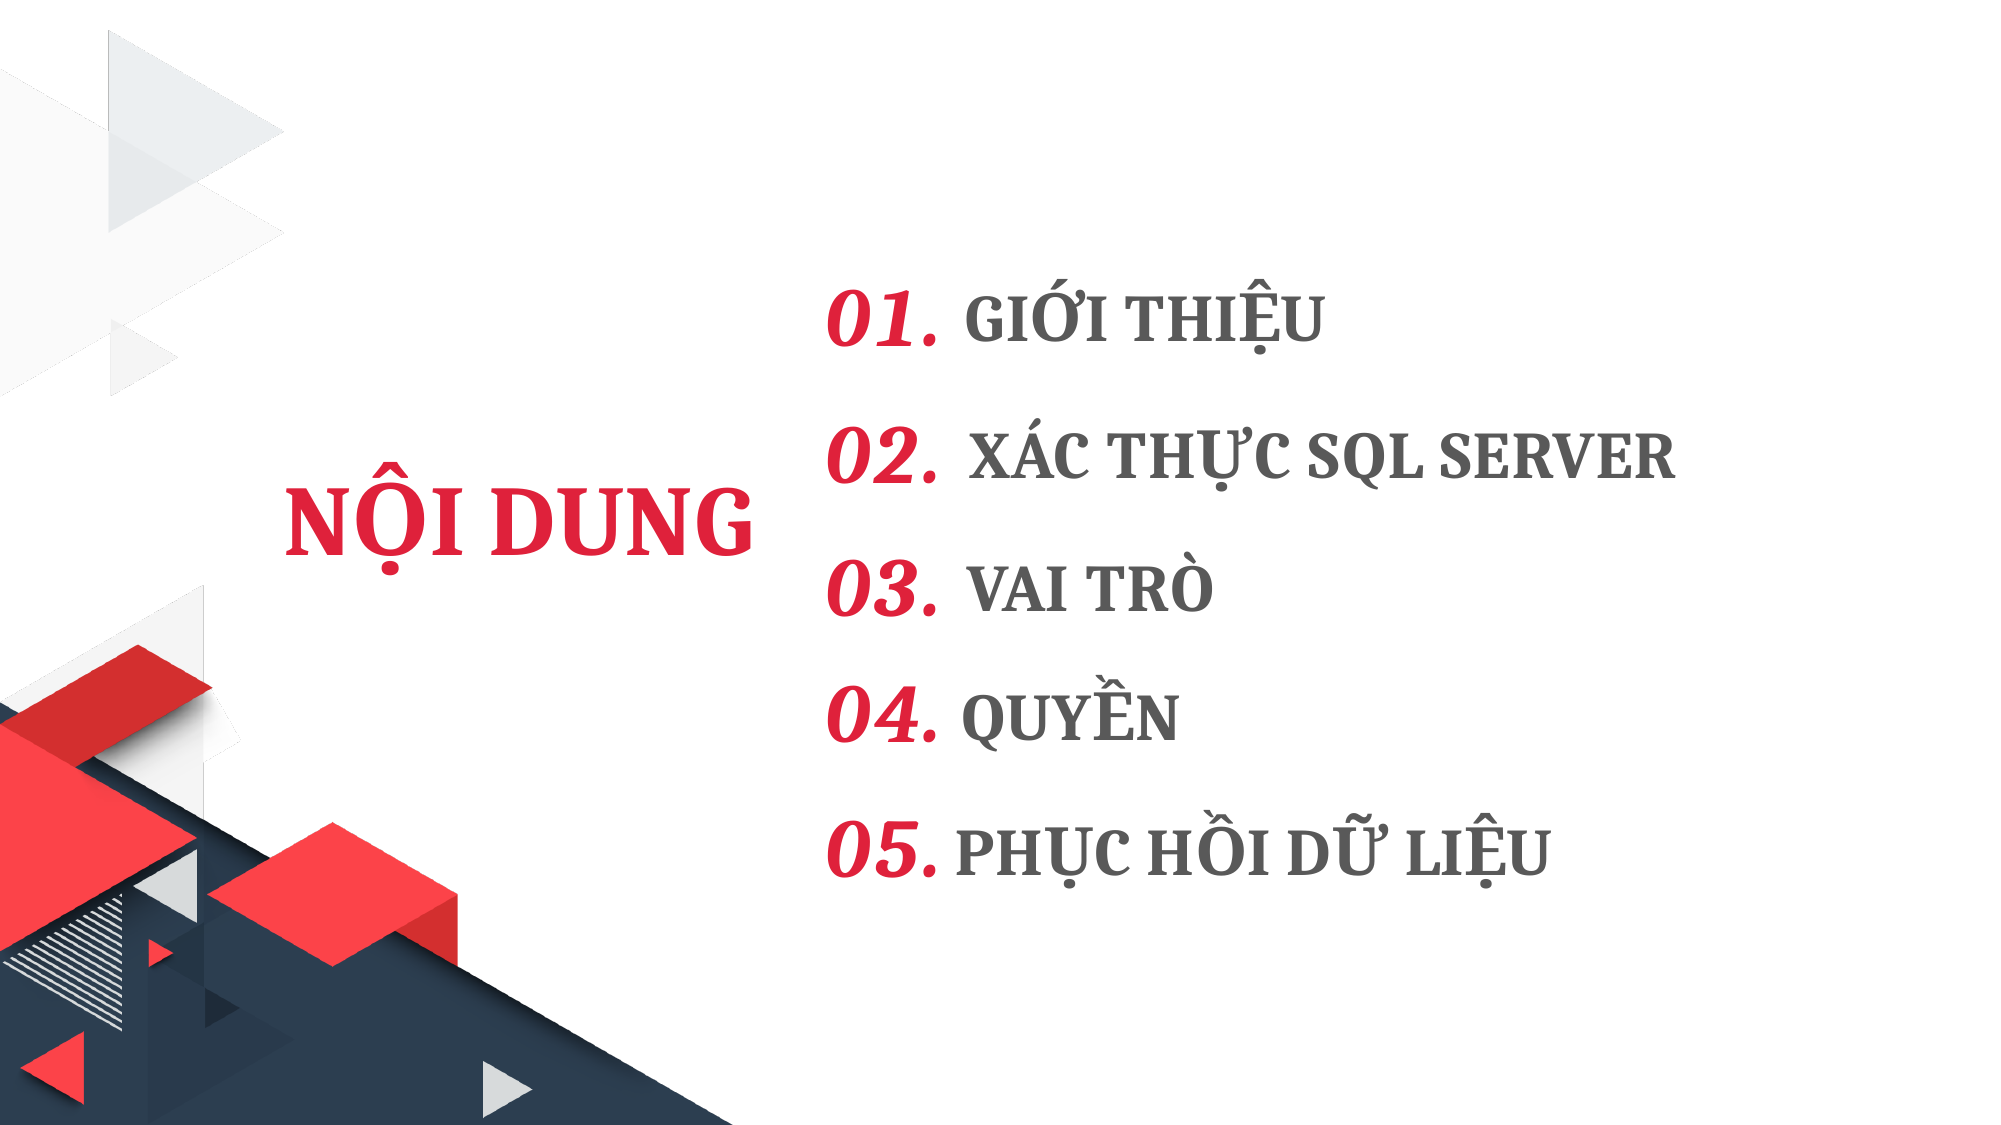

01.
GIỚI THIỆU
02.
XÁC THỰC SQL SERVER
NỘI DUNG
03.
VAI TRÒ
04.
QUYỀN
05.
PHỤC HỒI DỮ LIỆU